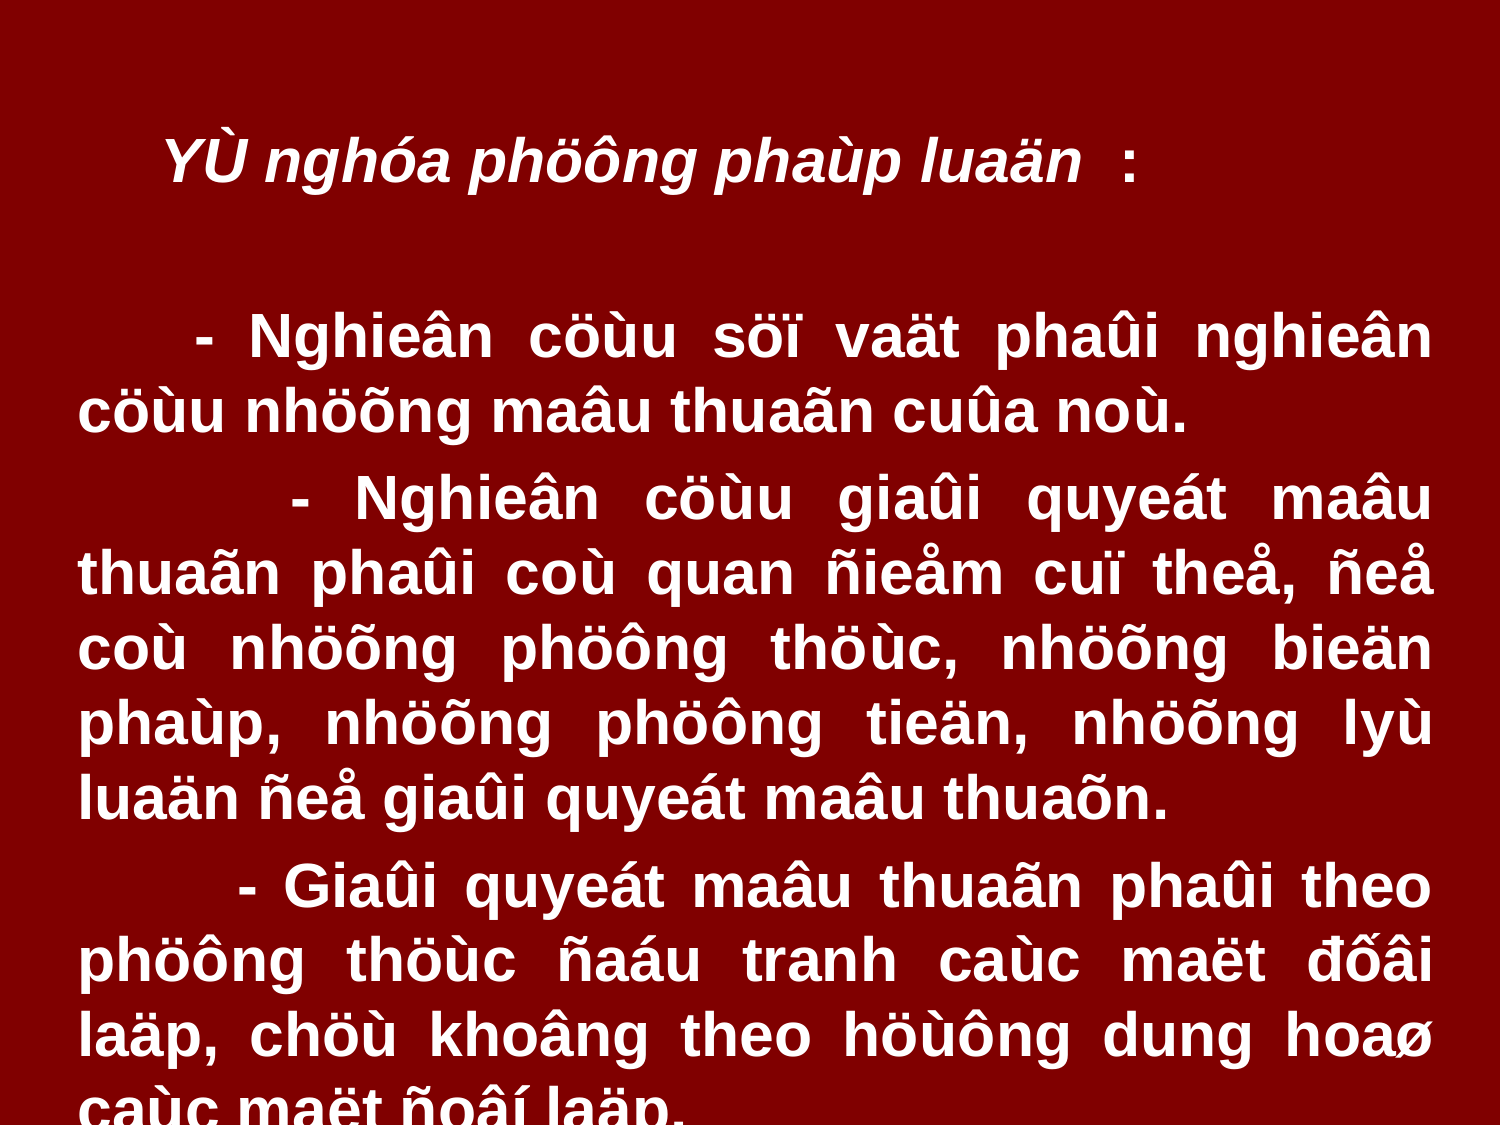

# YÙ nghóa phöông phaùp luaän  :

 - Nghieân cöùu söï vaät phaûi nghieân cöùu nhöõng maâu thuaãn cuûa noù.
   - Nghieân cöùu giaûi quyeát maâu thuaãn phaûi coù quan ñieåm cuï theå, ñeå coù nhöõng phöông thöùc, nhöõng bieän phaùp, nhöõng phöông tieän, nhöõng lyù luaän ñeå giaûi quyeát maâu thuaõn.
   - Giaûi quyeát maâu thuaãn phaûi theo phöông thöùc ñaáu tranh caùc maët đốâi laäp, chöù khoâng theo höùông dung hoaø caùc maët ñoâí laäp.